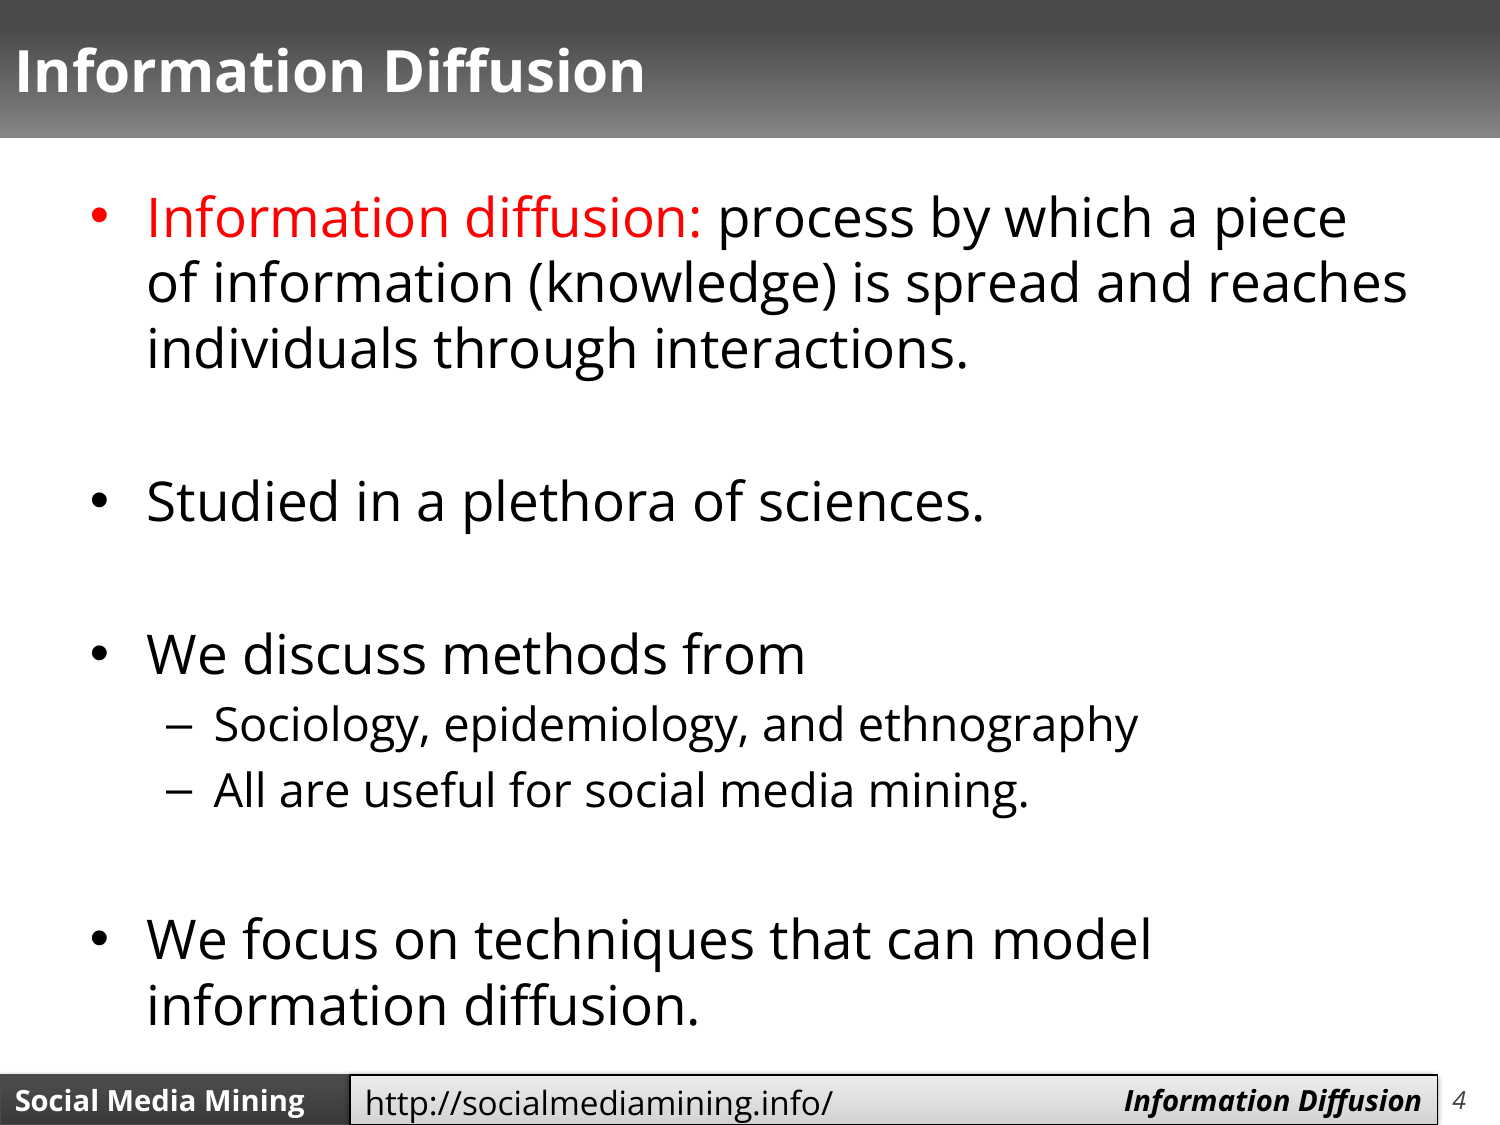

# Information Diffusion
Information diffusion: process by which a piece of information (knowledge) is spread and reaches individuals through interactions.

Studied in a plethora of sciences.

We discuss methods from
Sociology, epidemiology, and ethnography
All are useful for social media mining.

We focus on techniques that can model information diffusion.